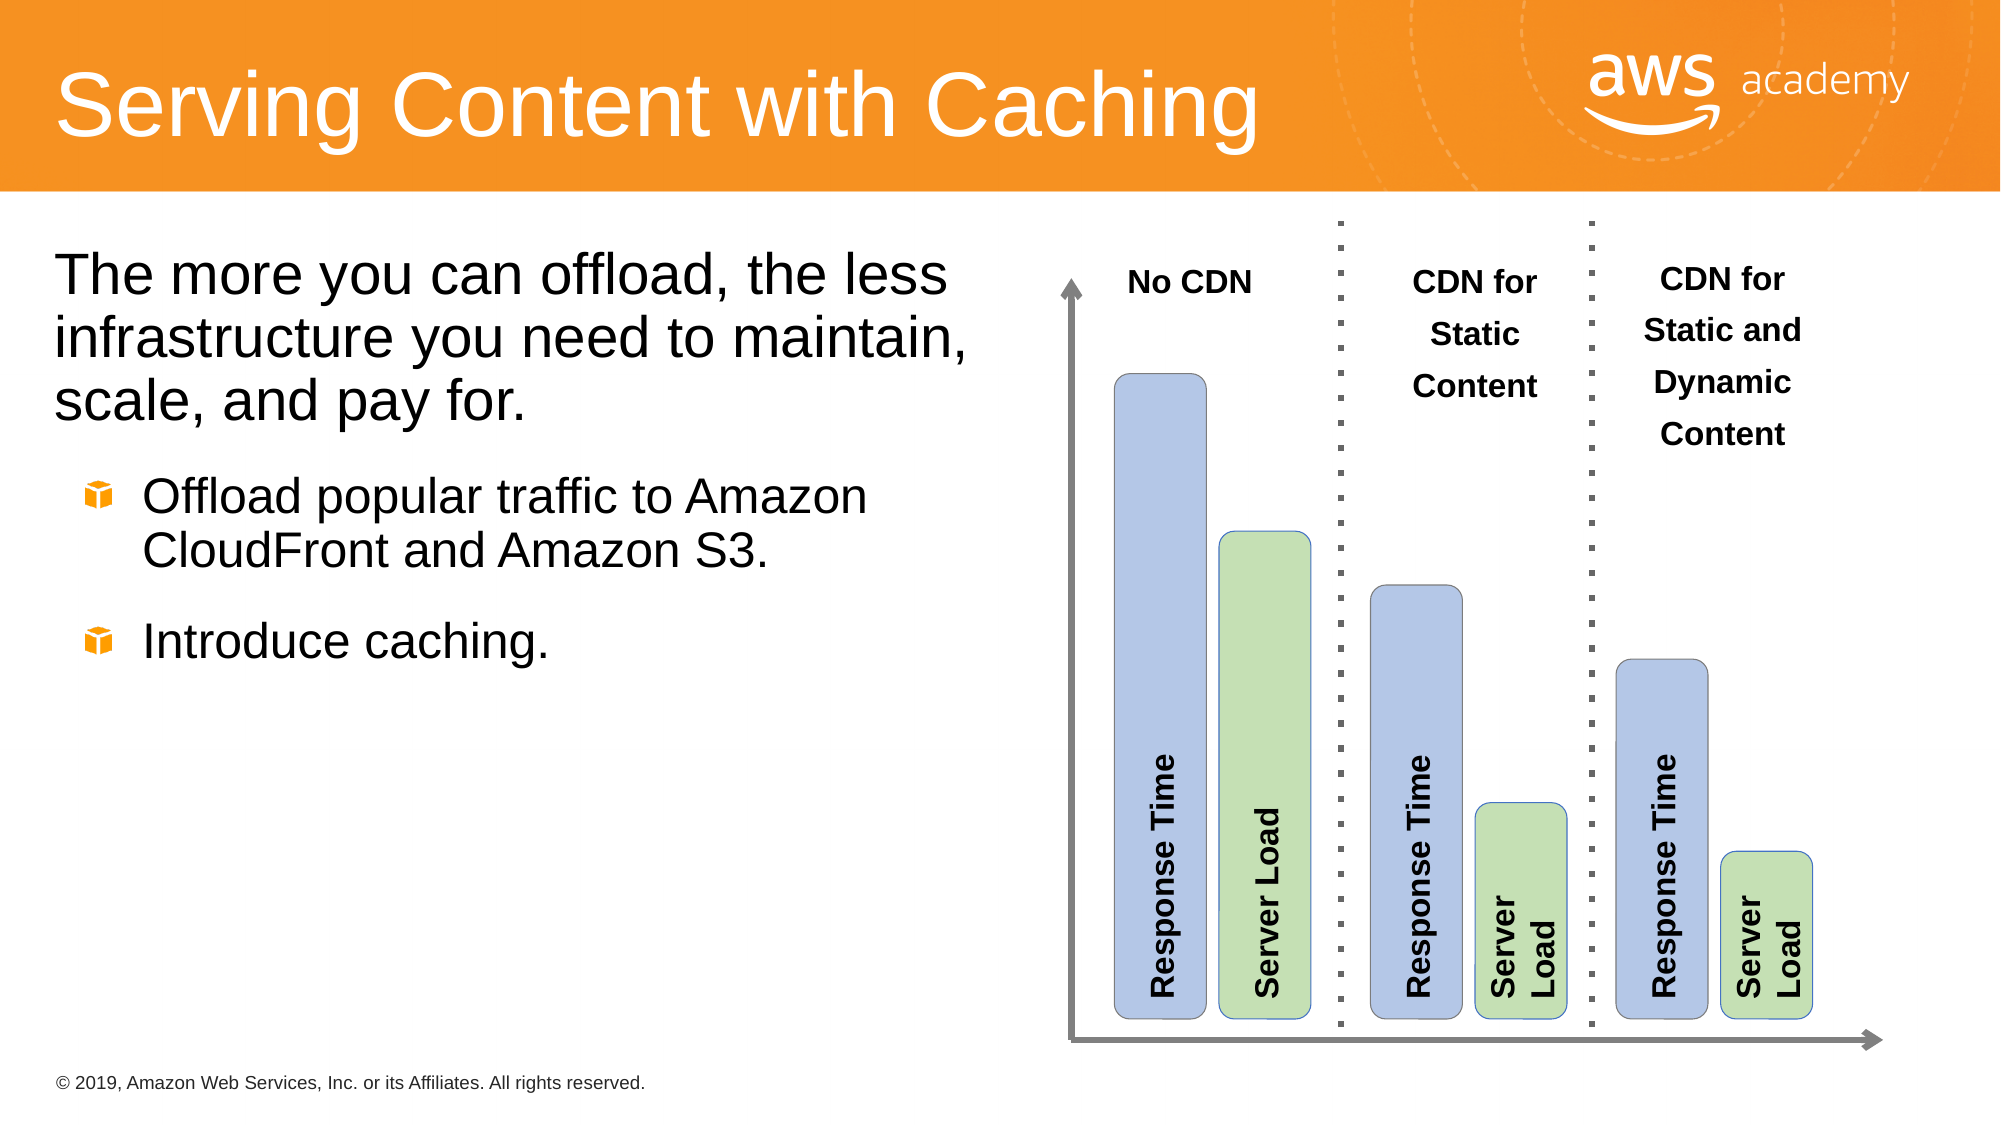

# Serving Content with Caching
CDN for Static and Dynamic Content
No CDN
CDN for Static Content
Response Time
Server Load
Response Time
Response Time
Server Load
Server Load
The more you can offload, the less infrastructure you need to maintain, scale, and pay for.
Offload popular traffic to Amazon CloudFront and Amazon S3.
Introduce caching.